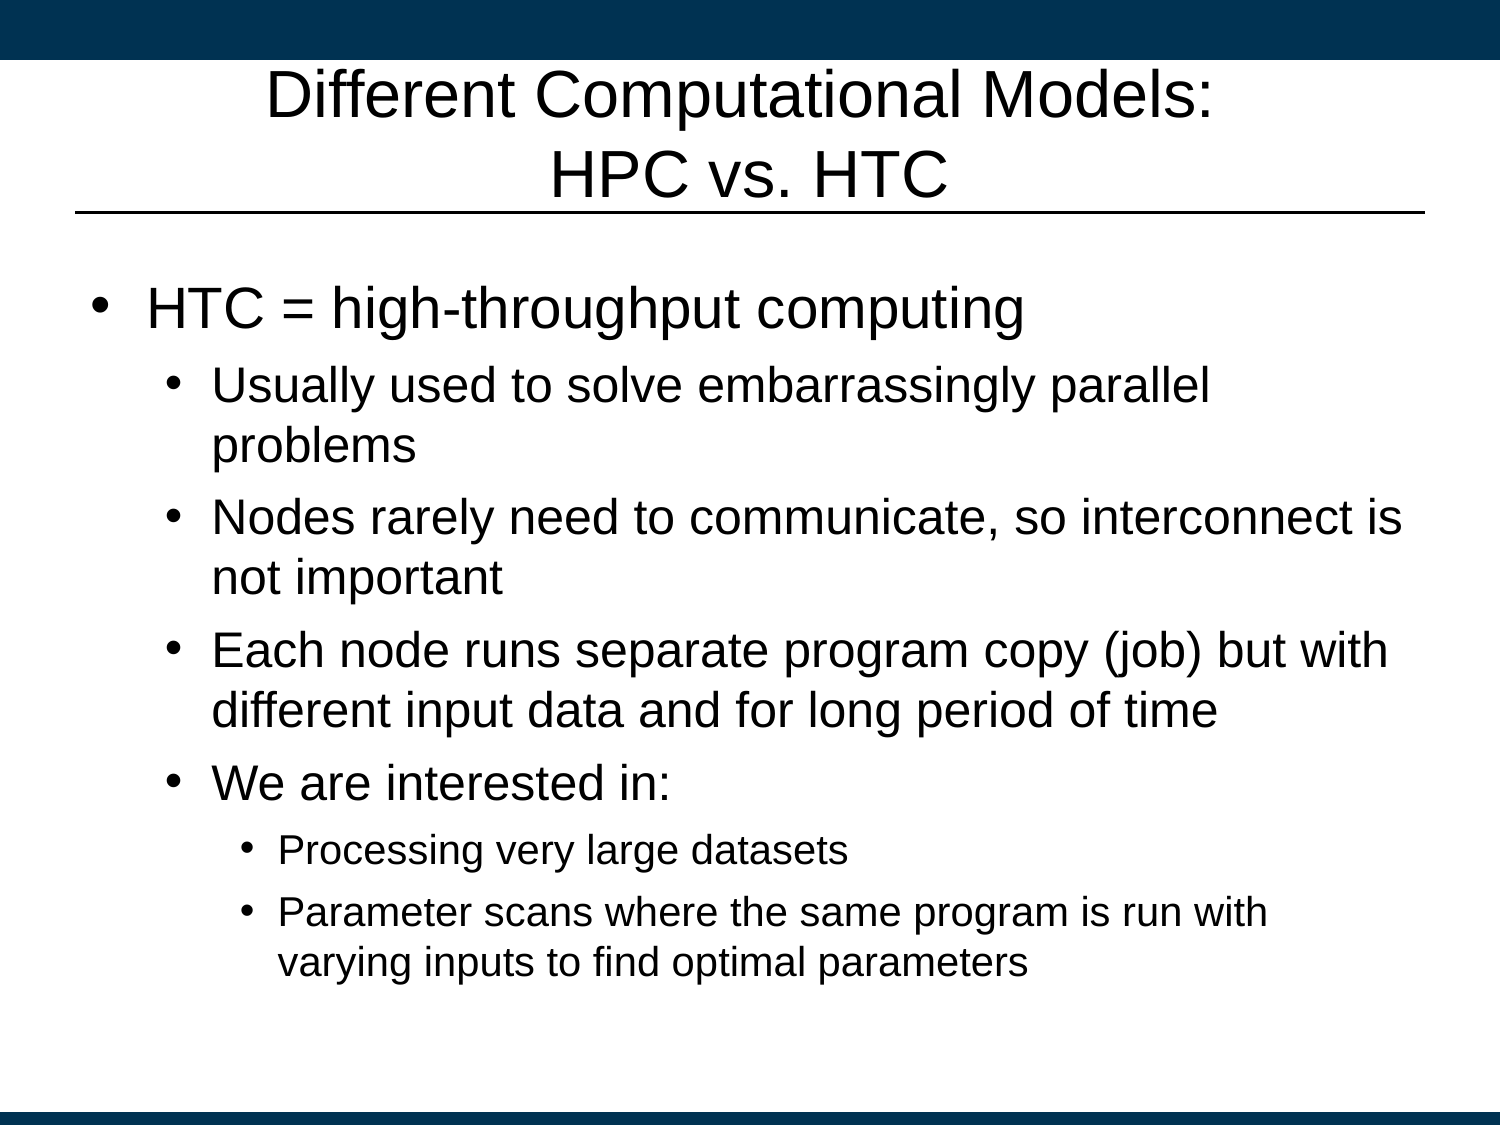

# Different Computational Models: HPC vs. HTC
HTC = high-throughput computing
Usually used to solve embarrassingly parallel problems
Nodes rarely need to communicate, so interconnect is not important
Each node runs separate program copy (job) but with different input data and for long period of time
We are interested in:
Processing very large datasets
Parameter scans where the same program is run with varying inputs to find optimal parameters